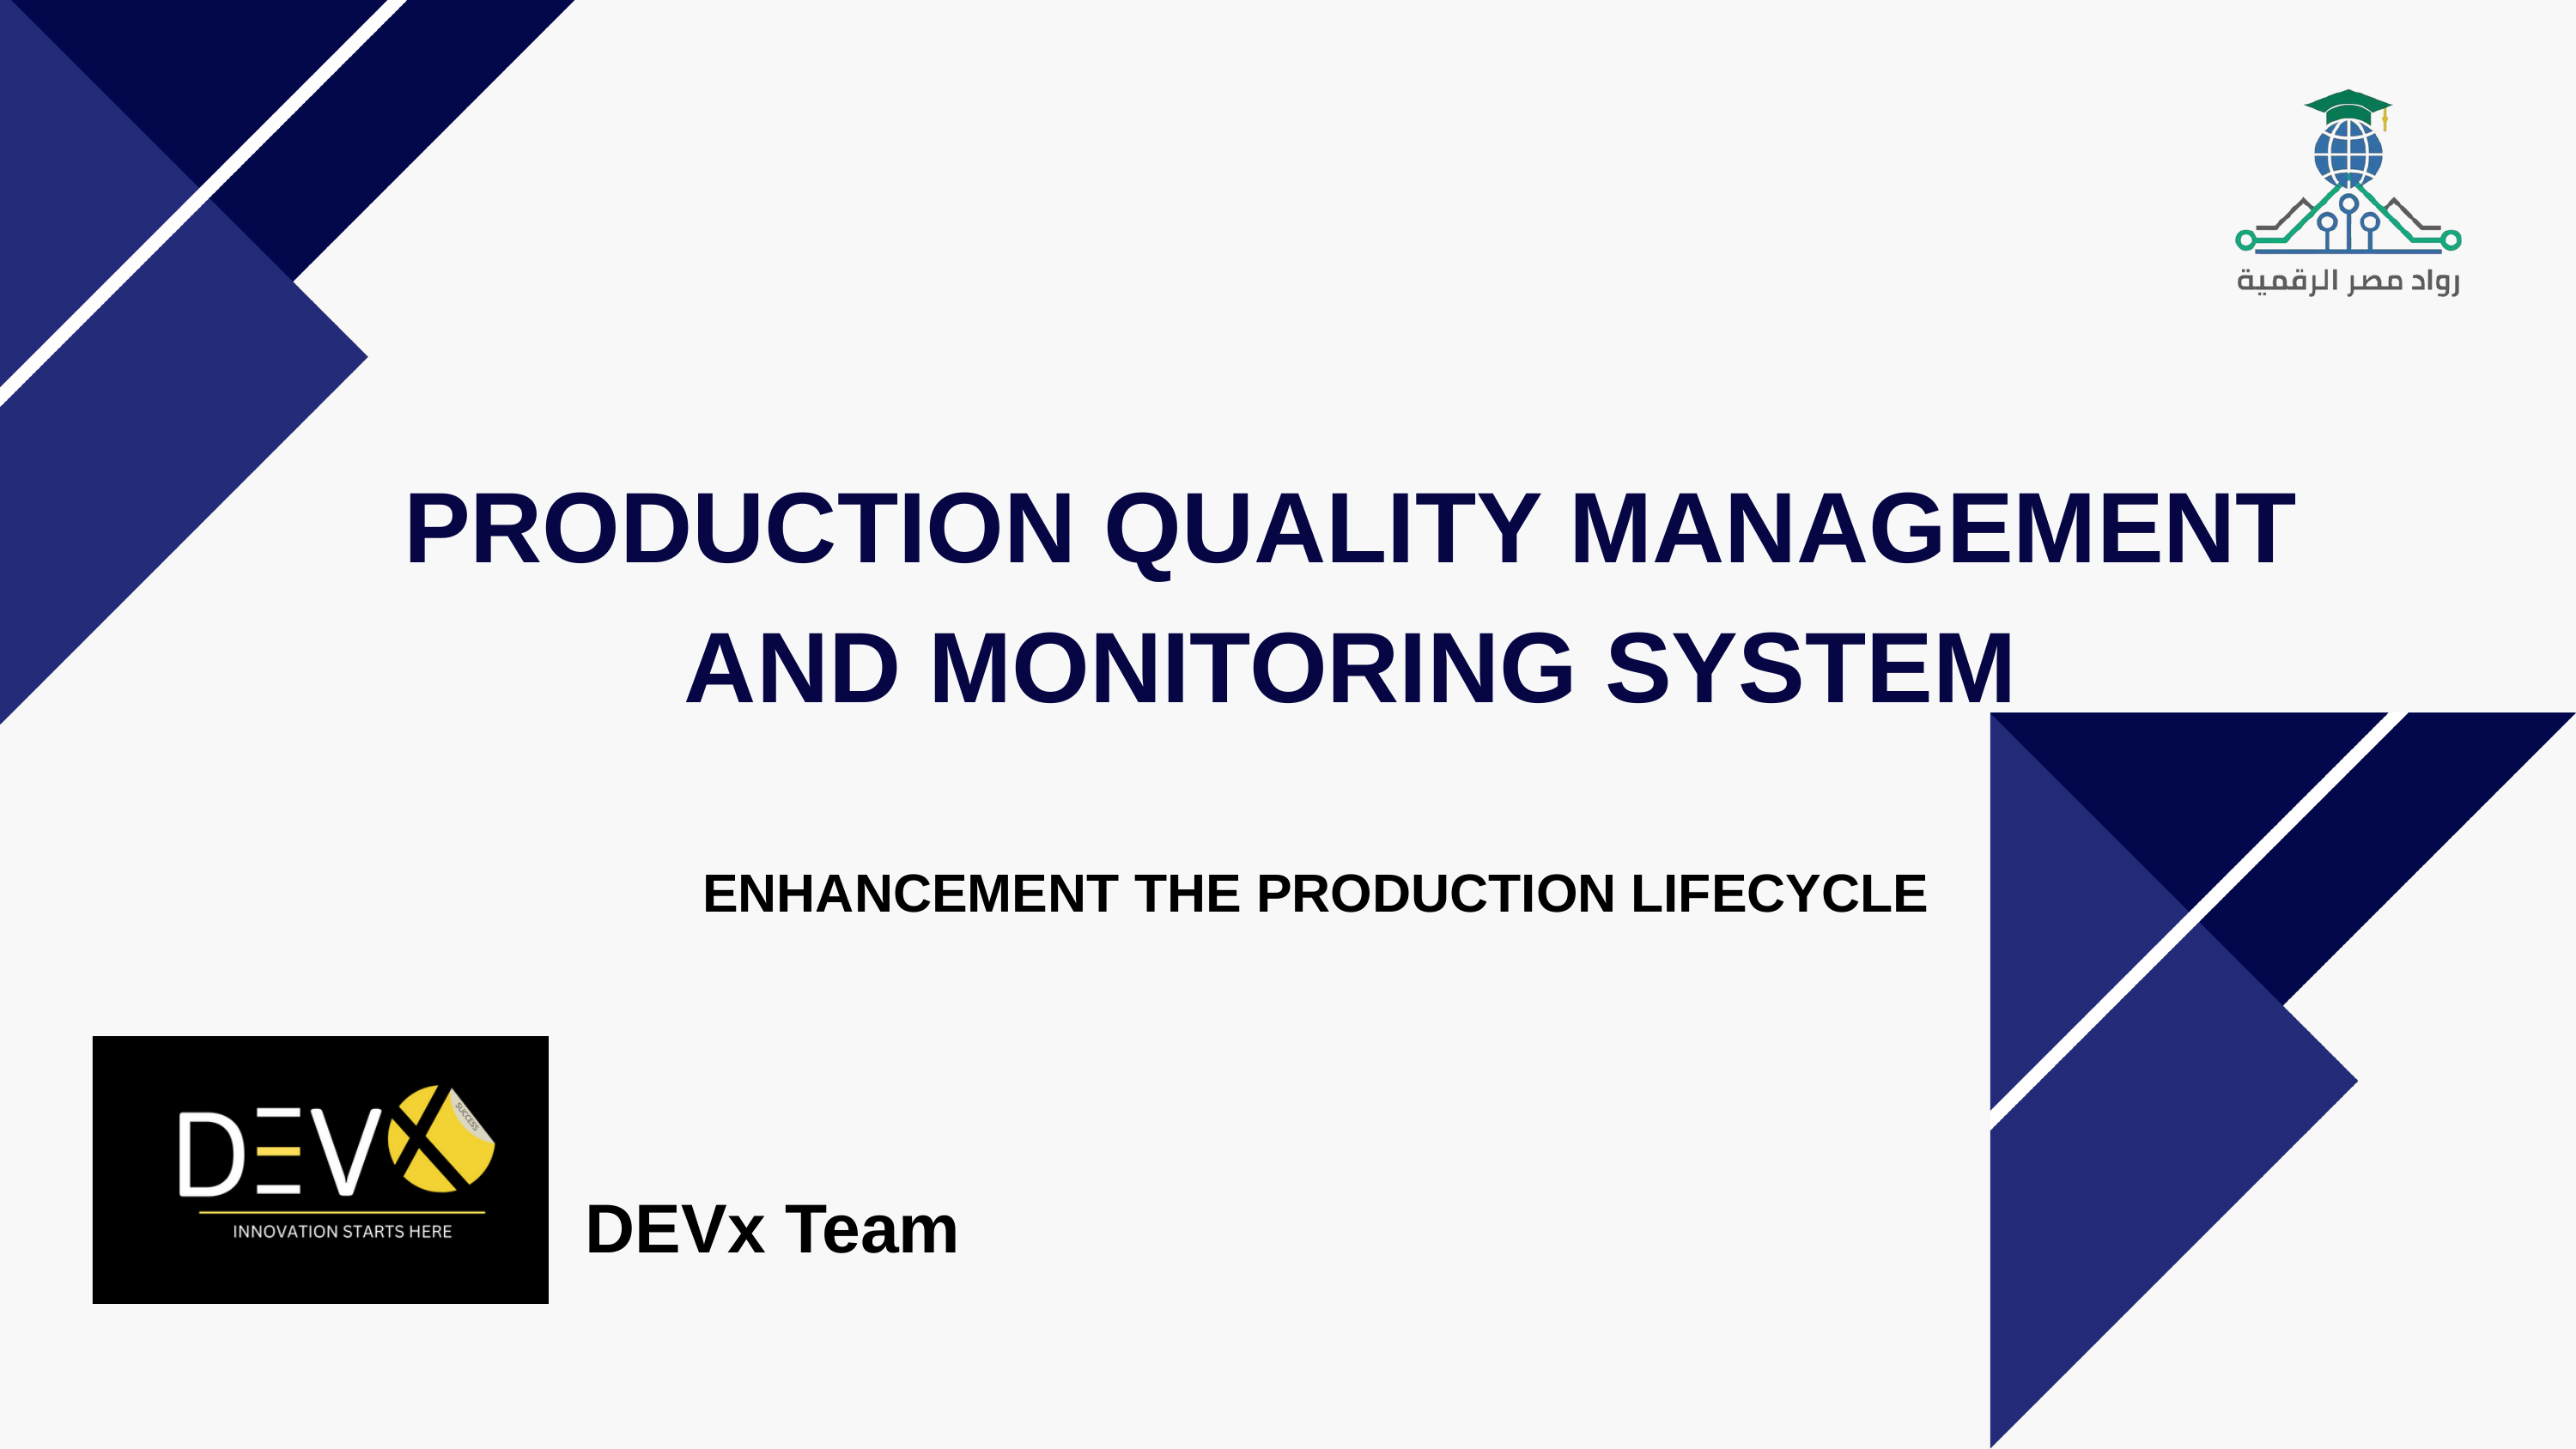

PRODUCTION QUALITY MANAGEMENT AND MONITORING SYSTEM

ENHANCEMENT THE PRODUCTION LIFECYCLE

DEVx Team